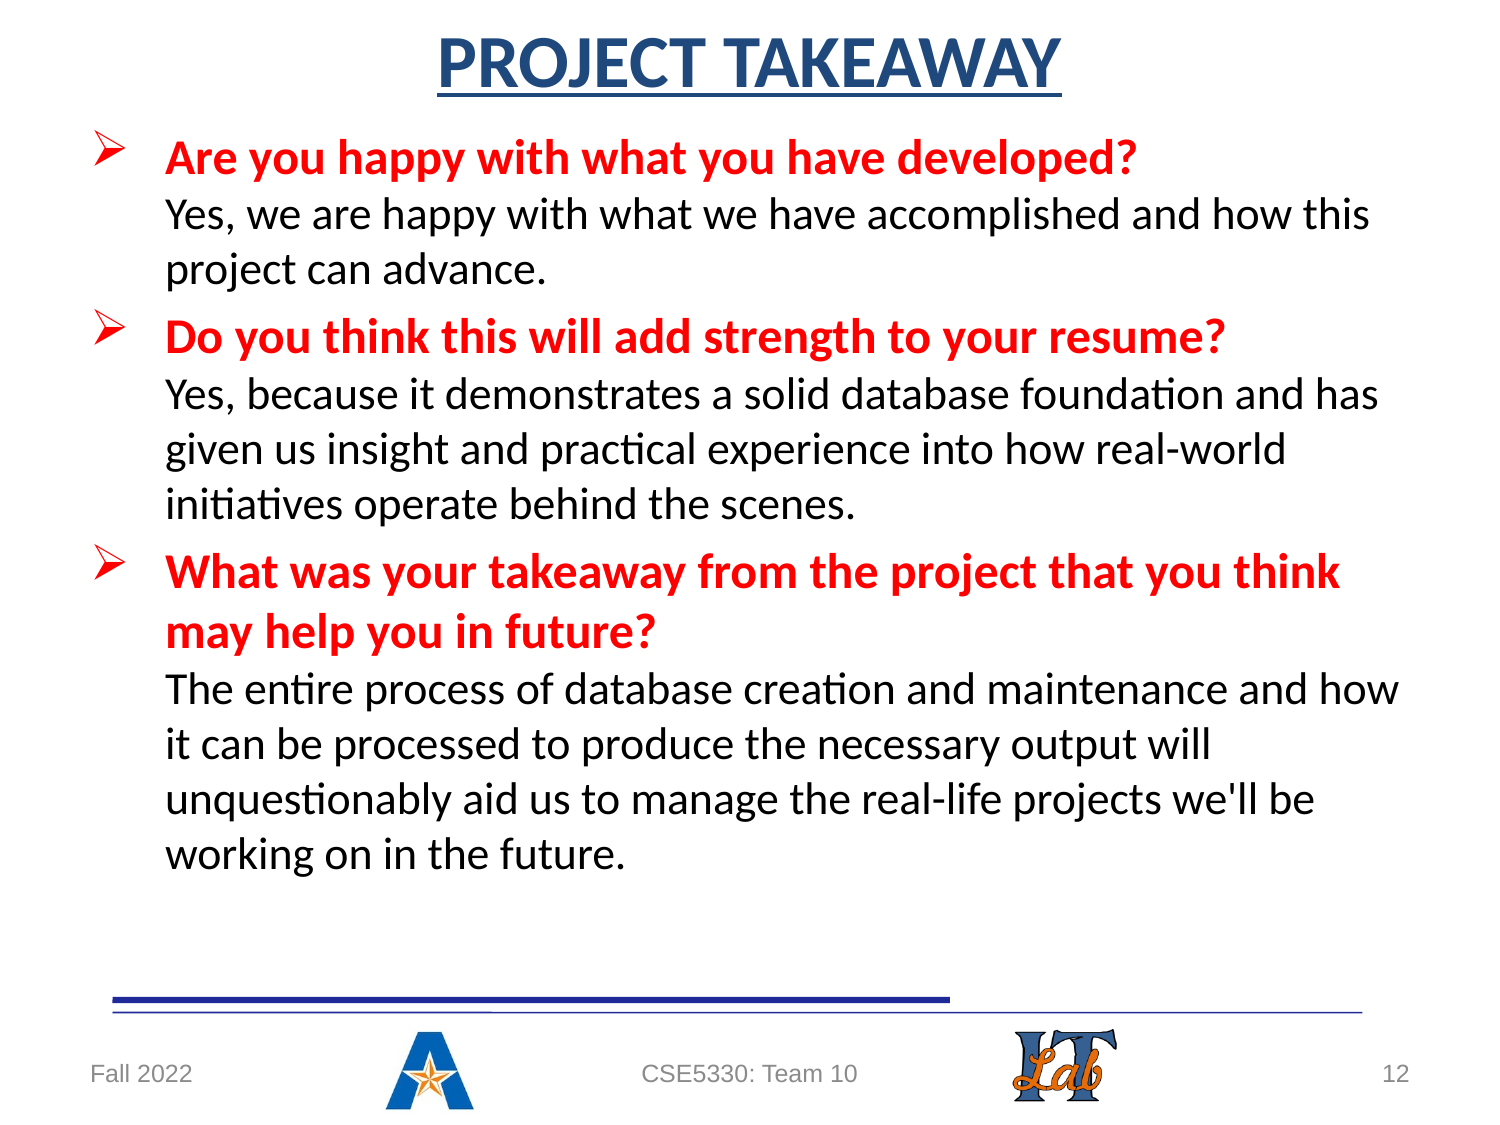

# PROJECT TAKEAWAY
Are you happy with what you have developed?
Yes, we are happy with what we have accomplished and how this project can advance.
Do you think this will add strength to your resume?
Yes, because it demonstrates a solid database foundation and has given us insight and practical experience into how real-world initiatives operate behind the scenes.
What was your takeaway from the project that you think may help you in future?
The entire process of database creation and maintenance and how it can be processed to produce the necessary output will unquestionably aid us to manage the real-life projects we'll be working on in the future.

Fall 2022
CSE5330: Team 10
12